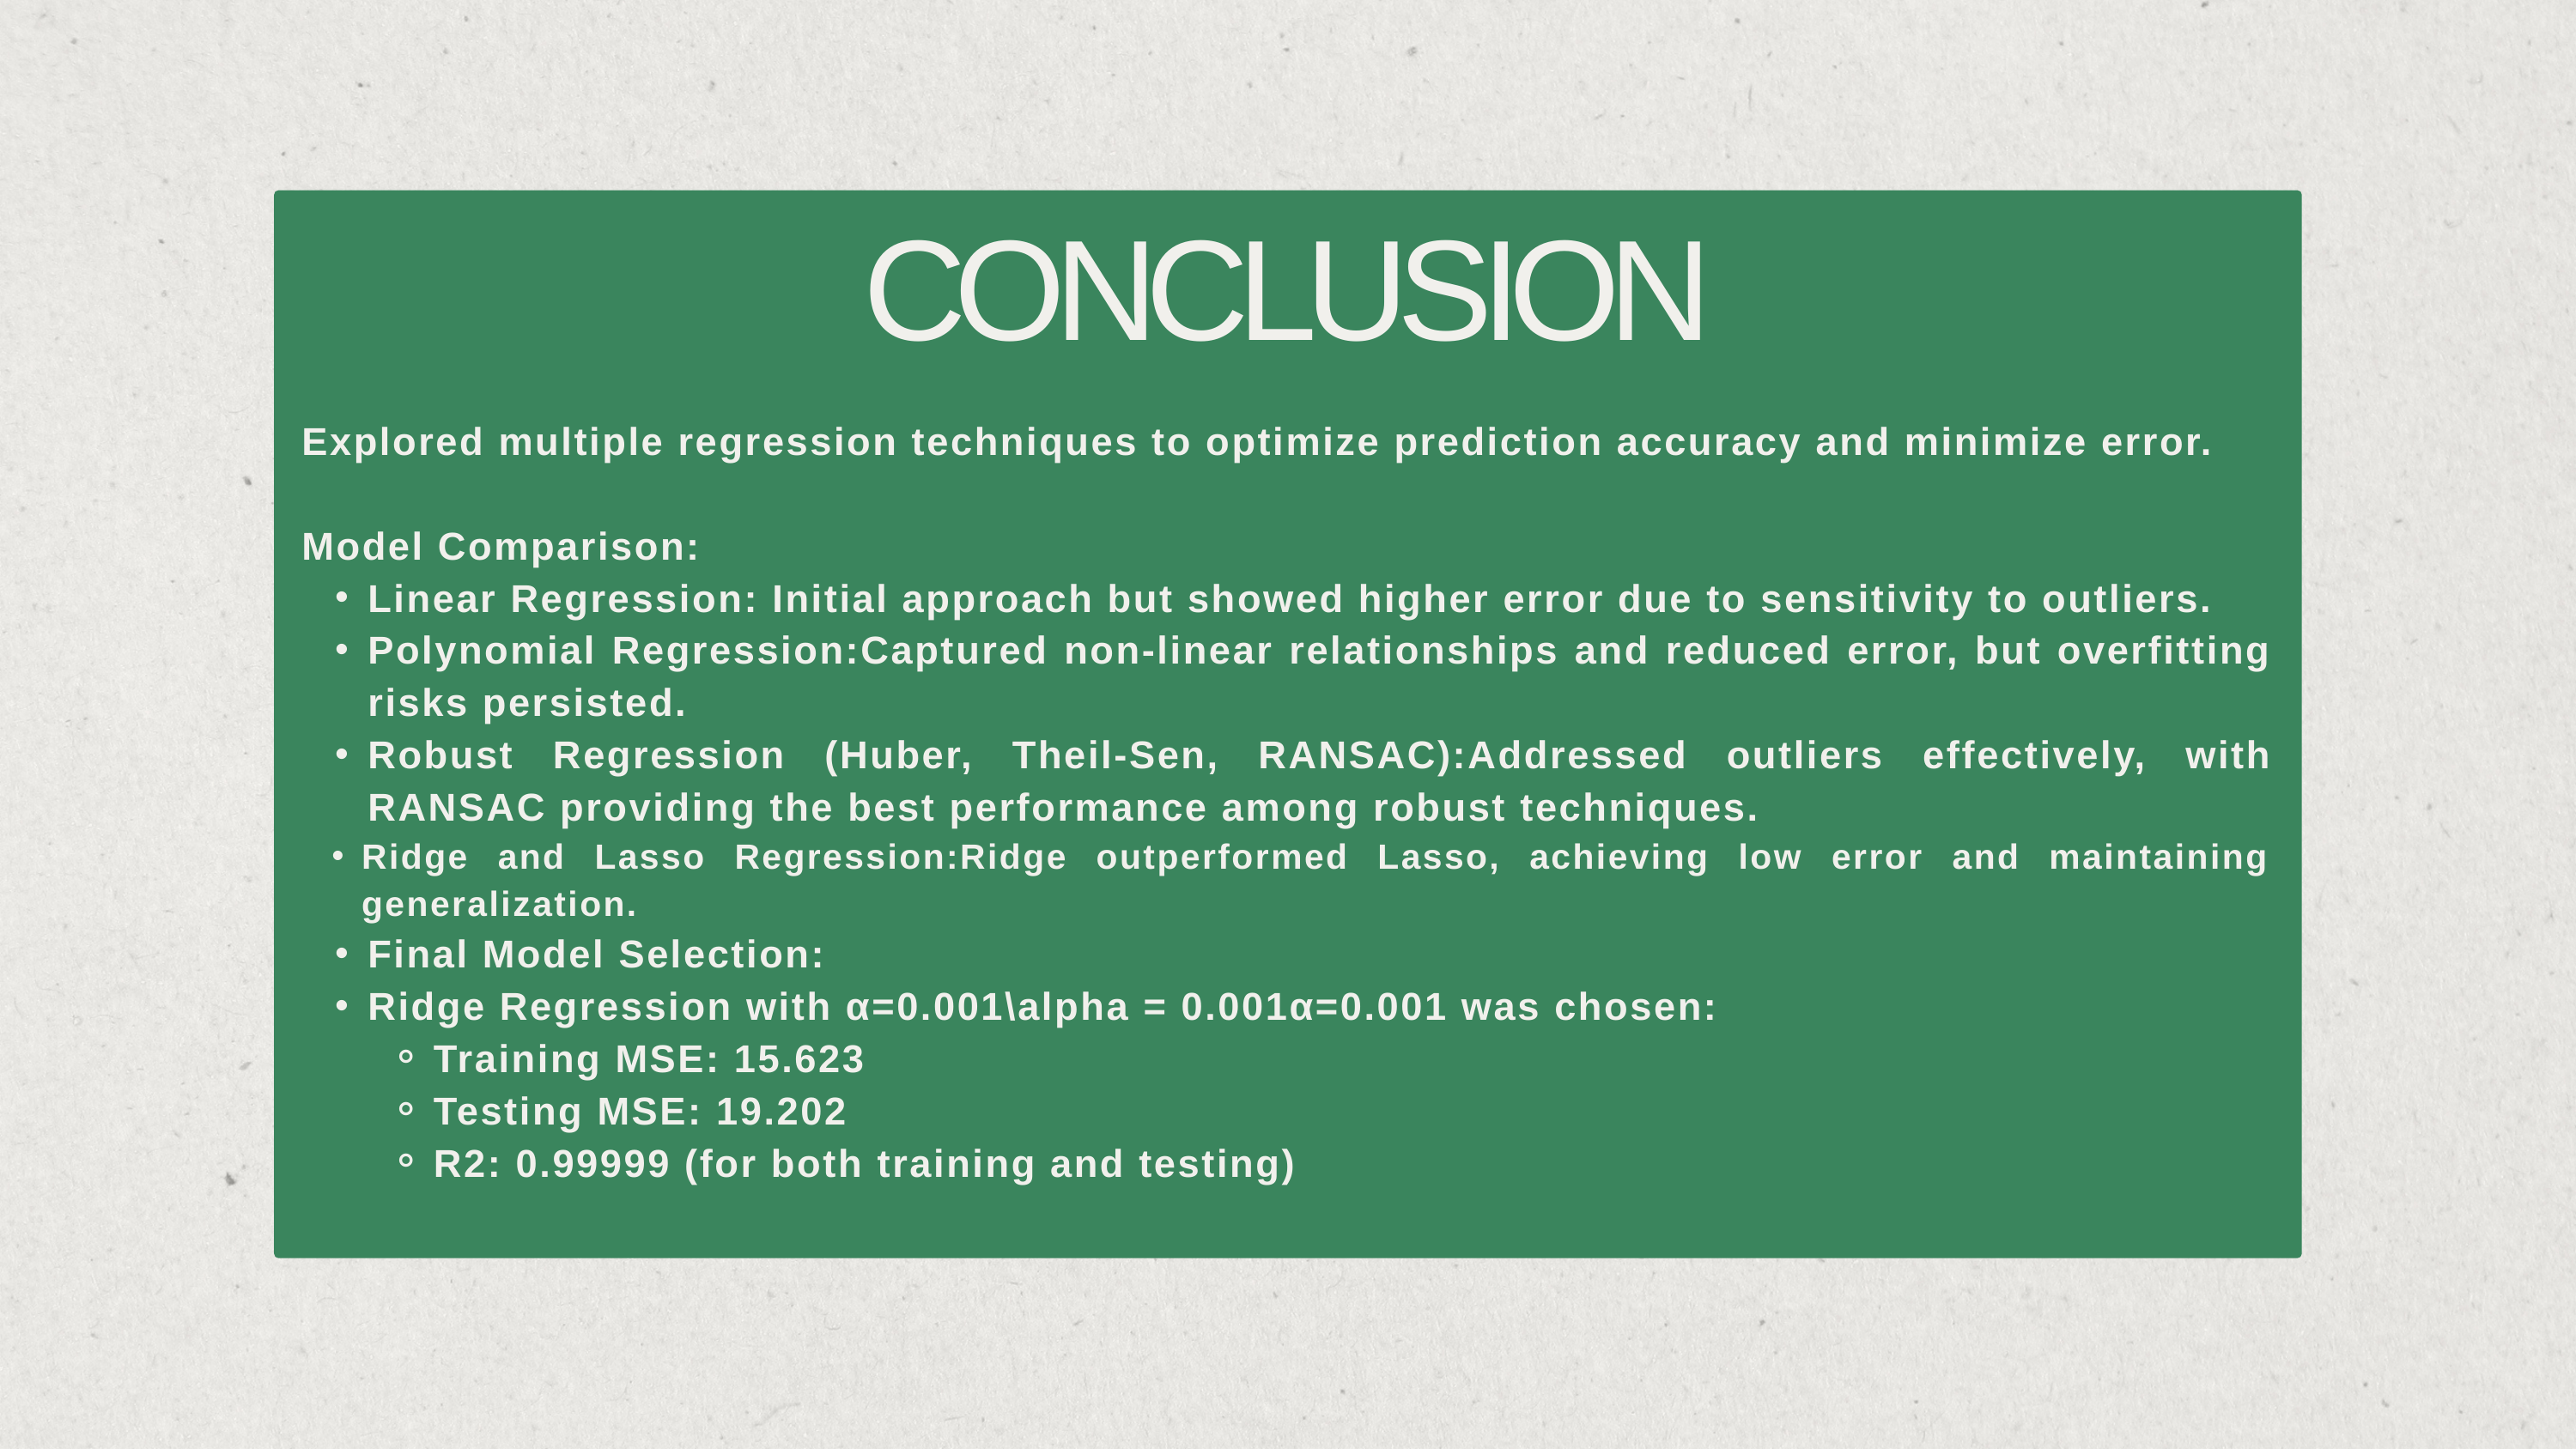

CONCLUSION
Explored multiple regression techniques to optimize prediction accuracy and minimize error.

Model Comparison:
Linear Regression: Initial approach but showed higher error due to sensitivity to outliers.
Polynomial Regression:Captured non-linear relationships and reduced error, but overfitting risks persisted.
Robust Regression (Huber, Theil-Sen, RANSAC):Addressed outliers effectively, with RANSAC providing the best performance among robust techniques.
Ridge and Lasso Regression:Ridge outperformed Lasso, achieving low error and maintaining generalization.
Final Model Selection:
Ridge Regression with α=0.001\alpha = 0.001α=0.001 was chosen:
Training MSE: 15.623
Testing MSE: 19.202
R2: 0.99999 (for both training and testing)